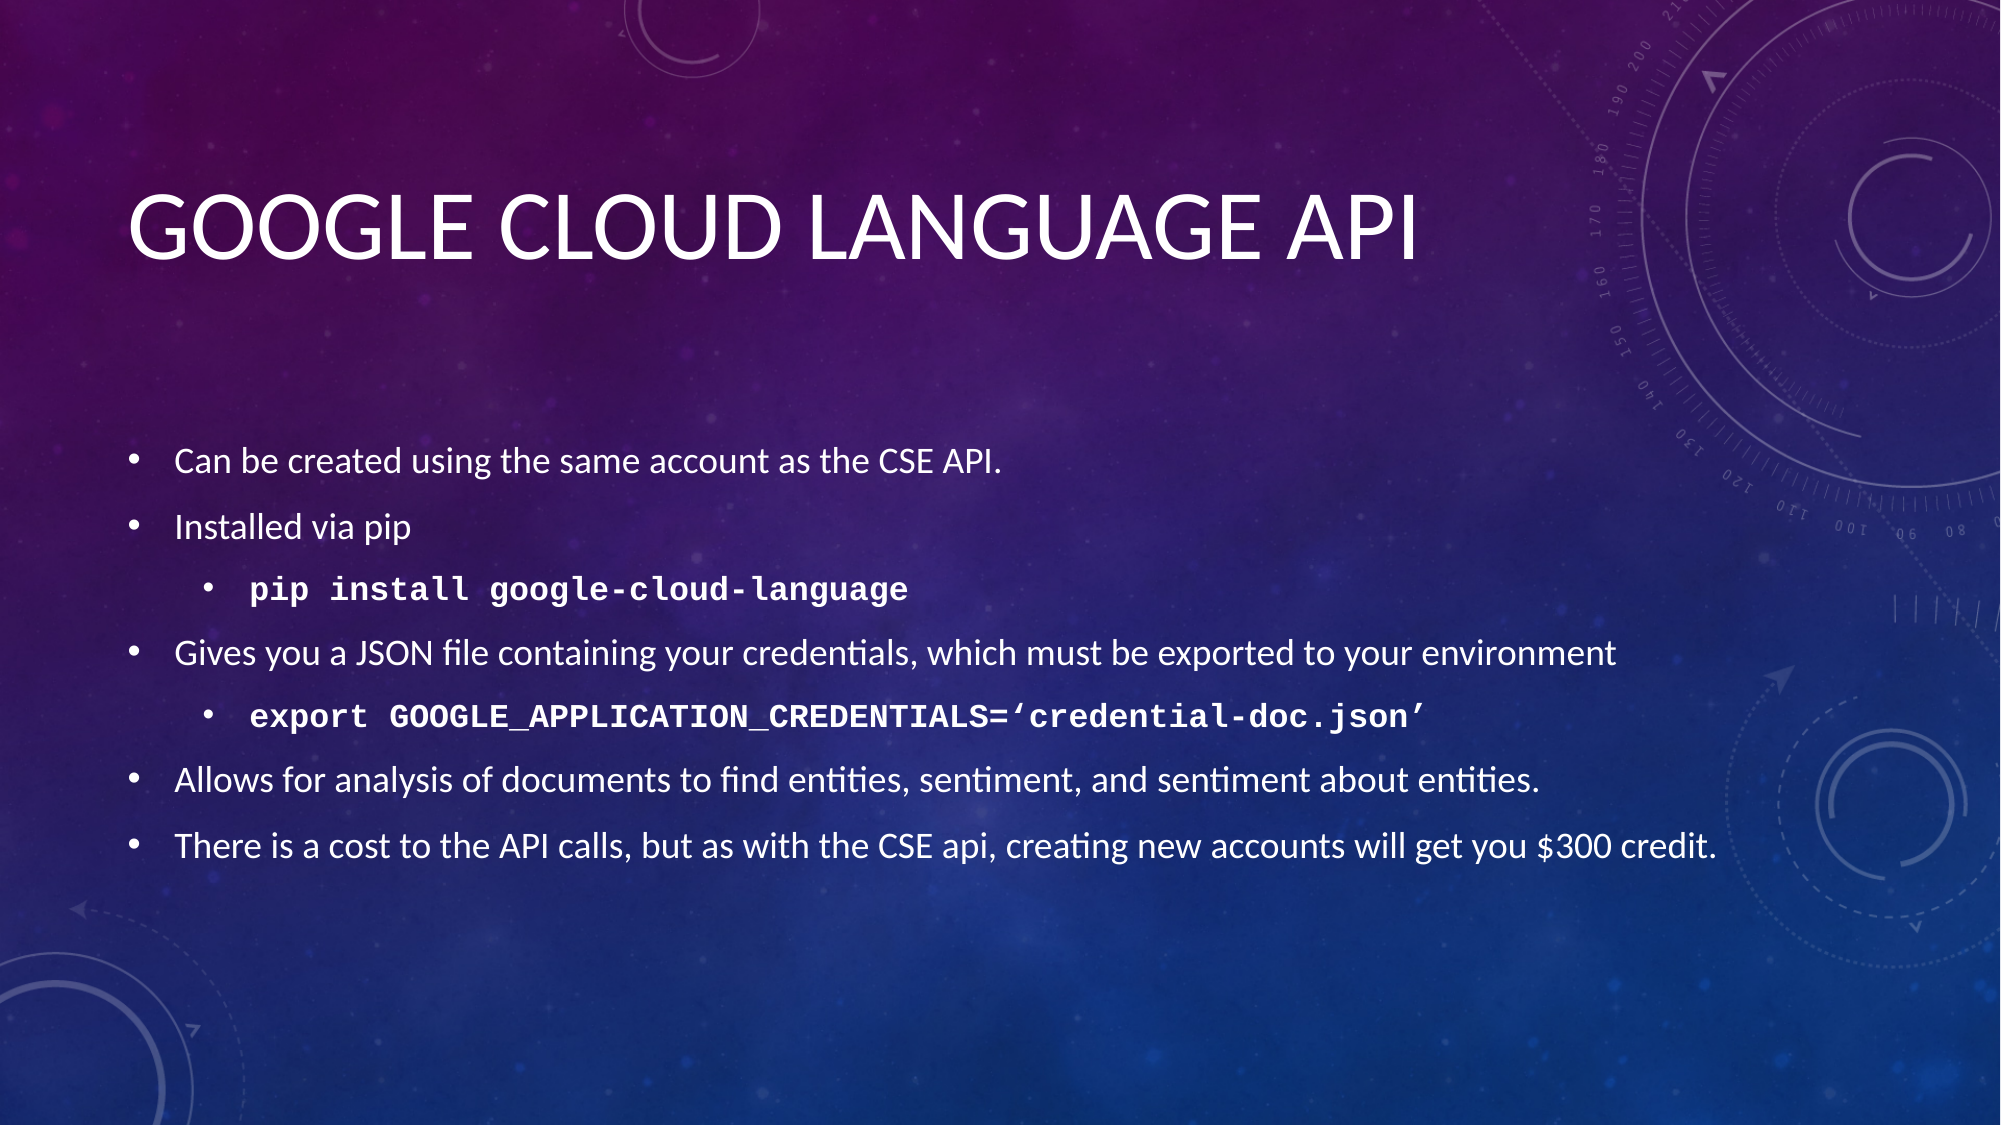

# Google Cloud Language API
Can be created using the same account as the CSE API.
Installed via pip
pip install google-cloud-language
Gives you a JSON file containing your credentials, which must be exported to your environment
export GOOGLE_APPLICATION_CREDENTIALS=‘credential-doc.json’
Allows for analysis of documents to find entities, sentiment, and sentiment about entities.
There is a cost to the API calls, but as with the CSE api, creating new accounts will get you $300 credit.